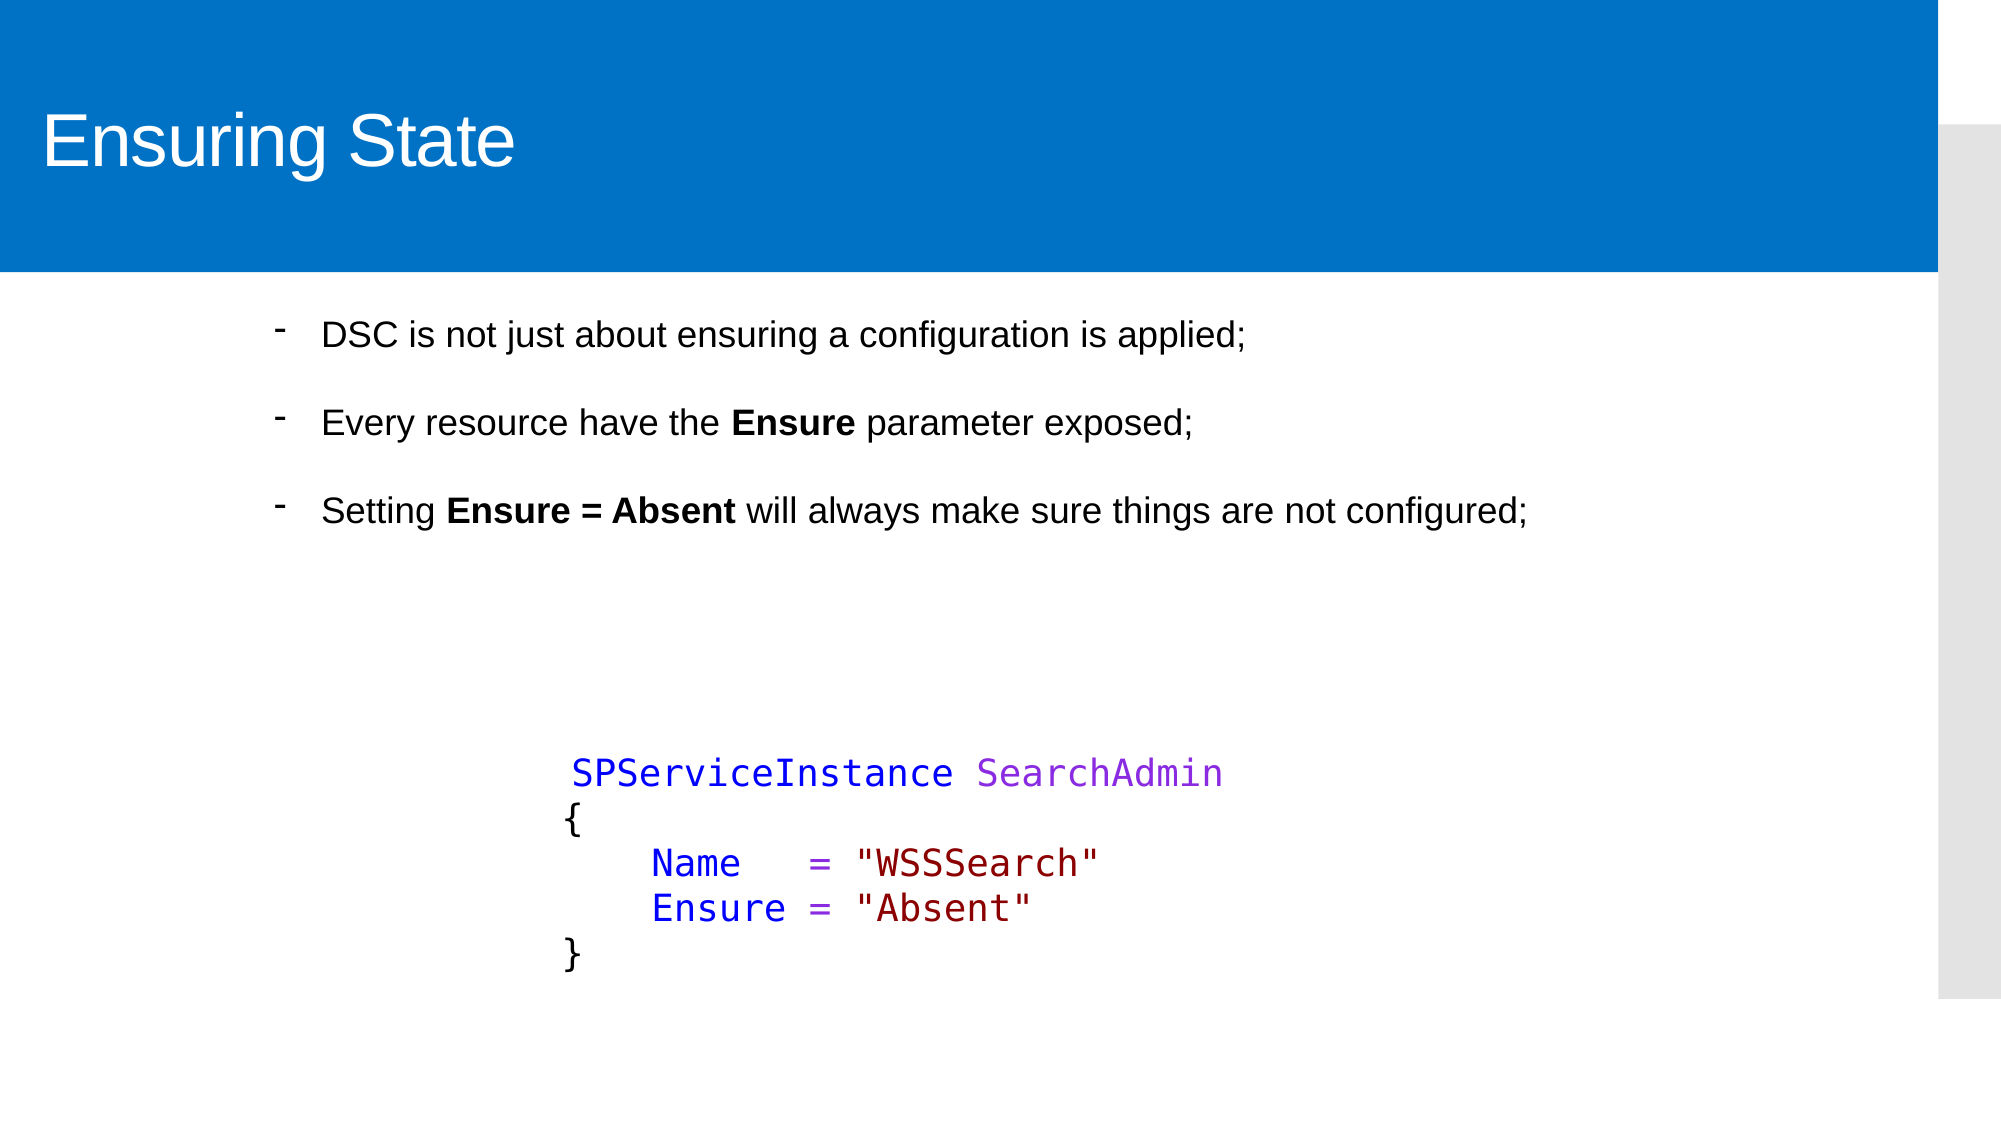

# Ensuring State
DSC is not just about ensuring a configuration is applied;

Every resource have the Ensure parameter exposed;

Setting Ensure = Absent will always make sure things are not configured;
 SPServiceInstance SearchAdmin
{
    Name   = "WSSSearch"
    Ensure = "Absent"
}